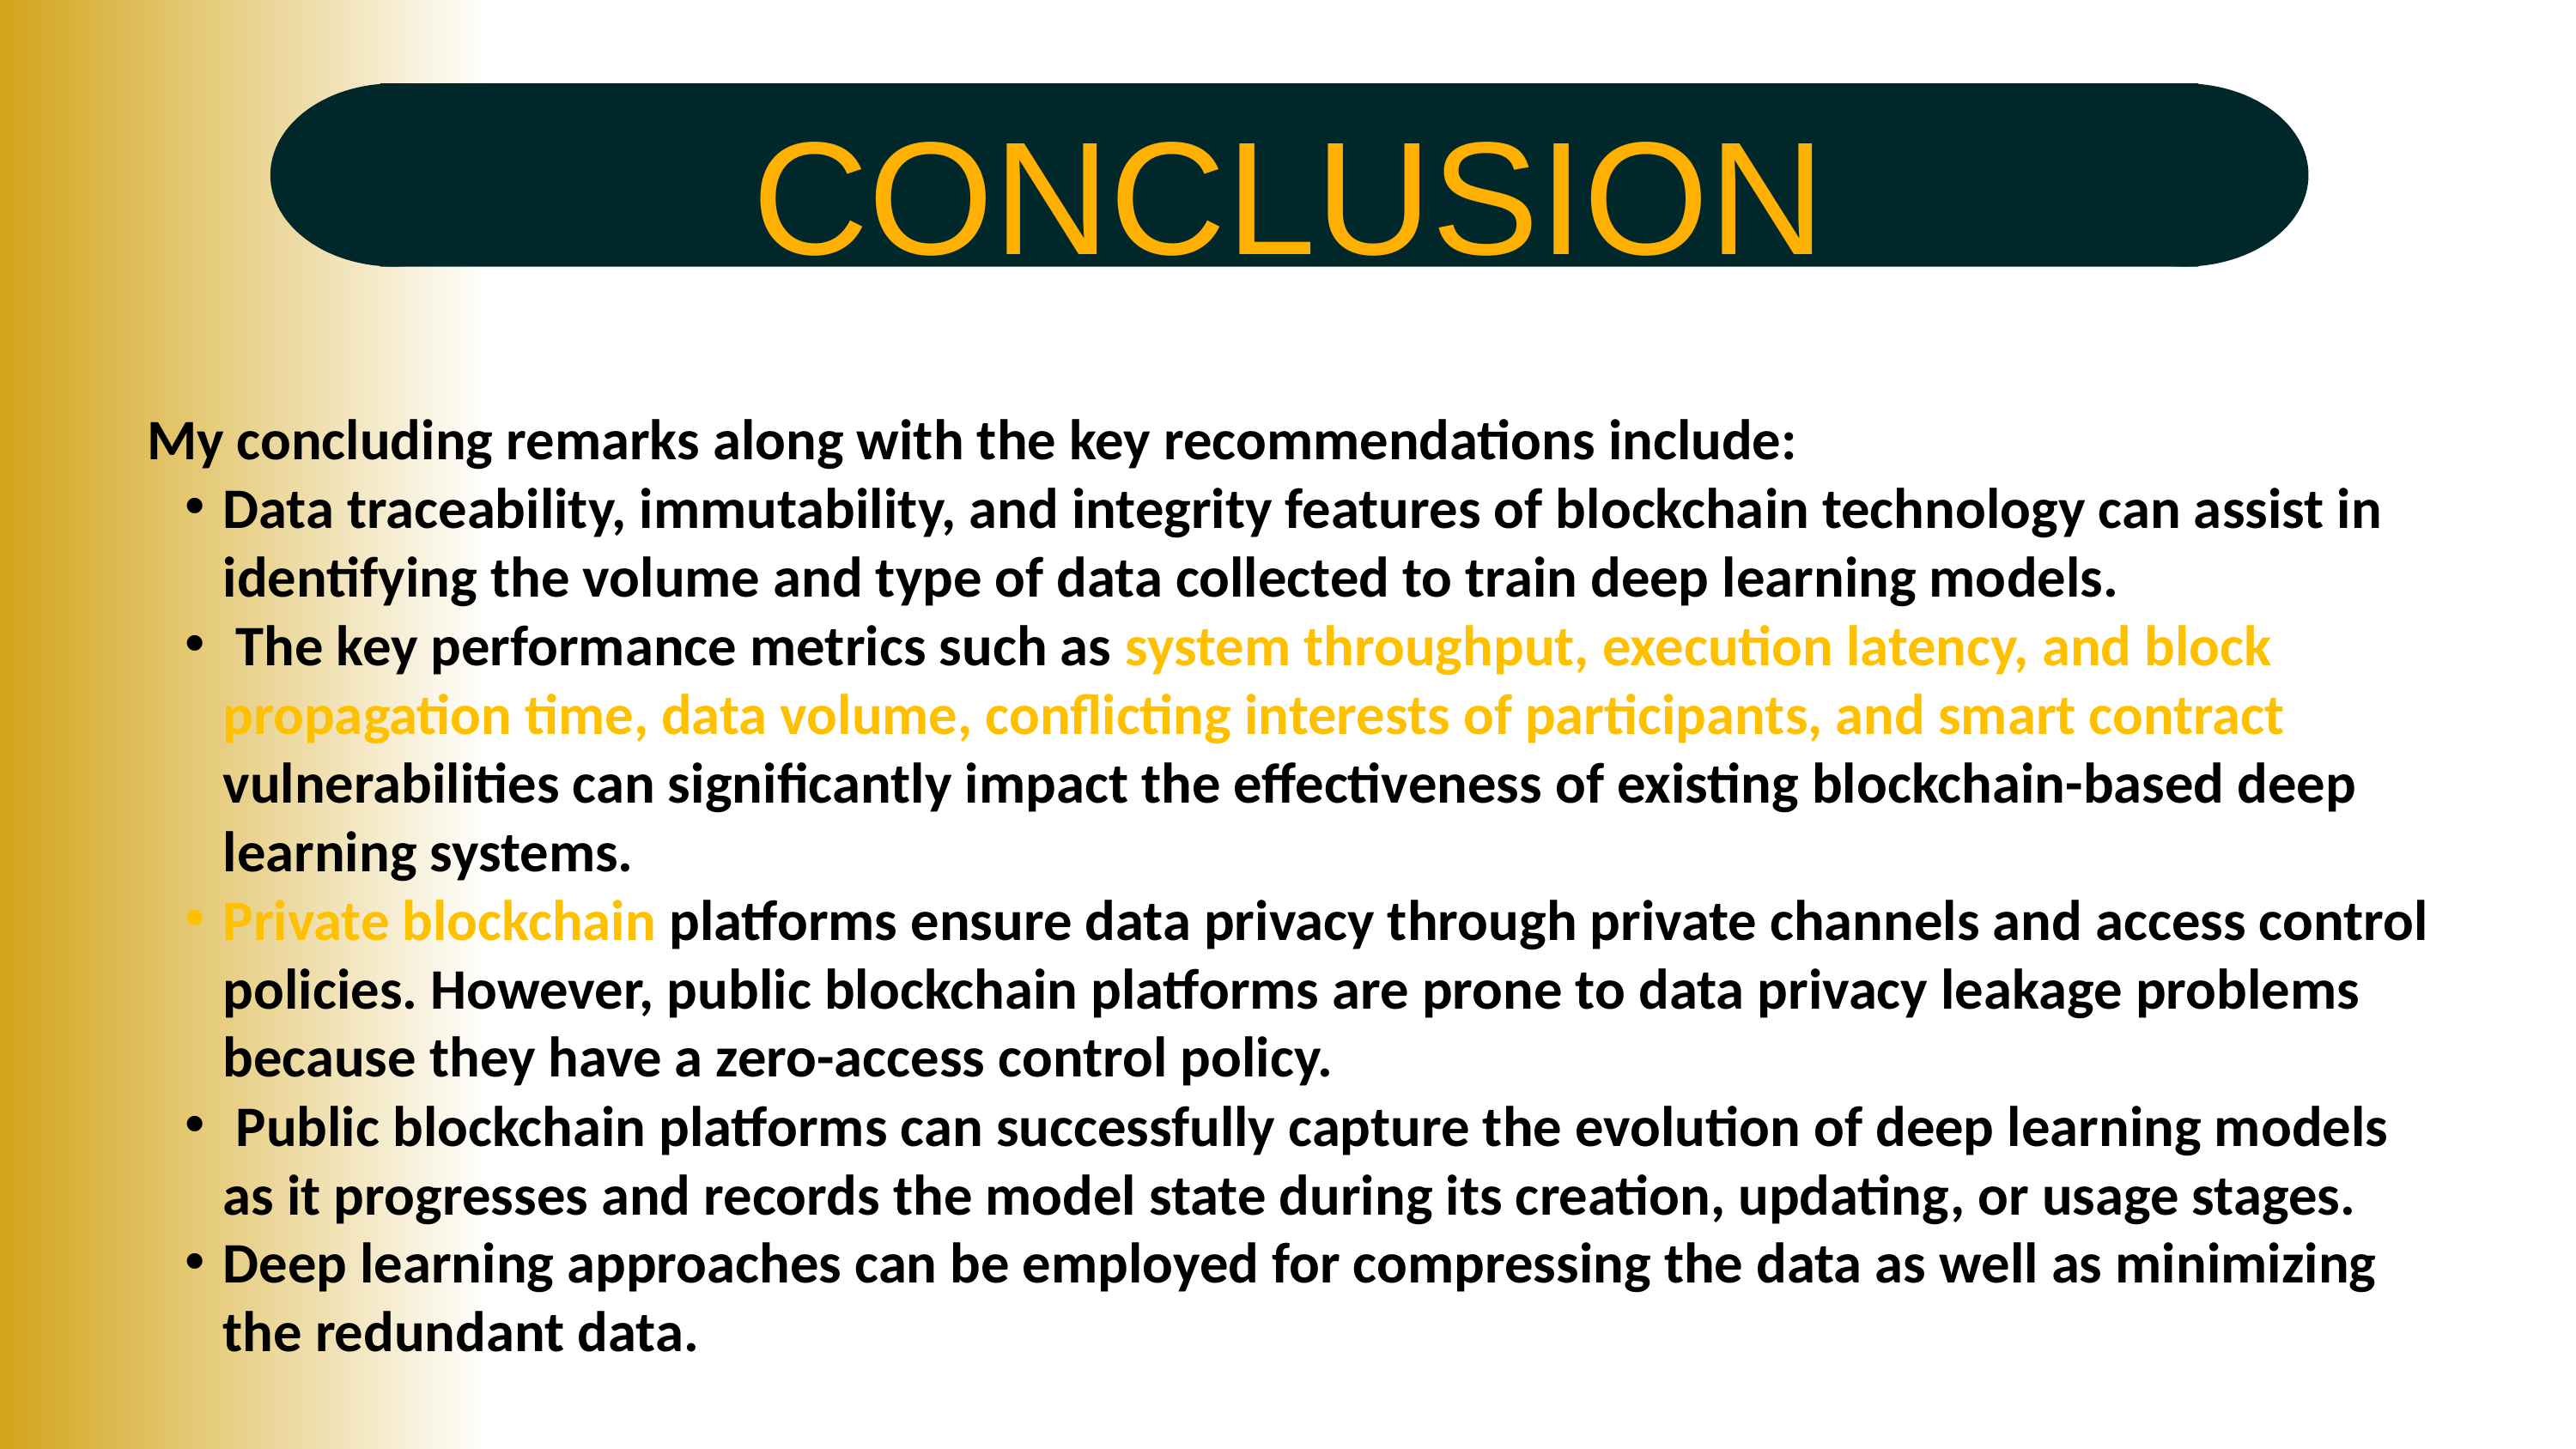

CONCLUSION

My concluding remarks along with the key recommendations include:
Data traceability, immutability, and integrity features of blockchain technology can assist in identifying the volume and type of data collected to train deep learning models.
 The key performance metrics such as system throughput, execution latency, and block propagation time, data volume, conflicting interests of participants, and smart contract vulnerabilities can significantly impact the effectiveness of existing blockchain-based deep learning systems.
Private blockchain platforms ensure data privacy through private channels and access control policies. However, public blockchain platforms are prone to data privacy leakage problems because they have a zero-access control policy.
 Public blockchain platforms can successfully capture the evolution of deep learning models as it progresses and records the model state during its creation, updating, or usage stages.
Deep learning approaches can be employed for compressing the data as well as minimizing the redundant data.